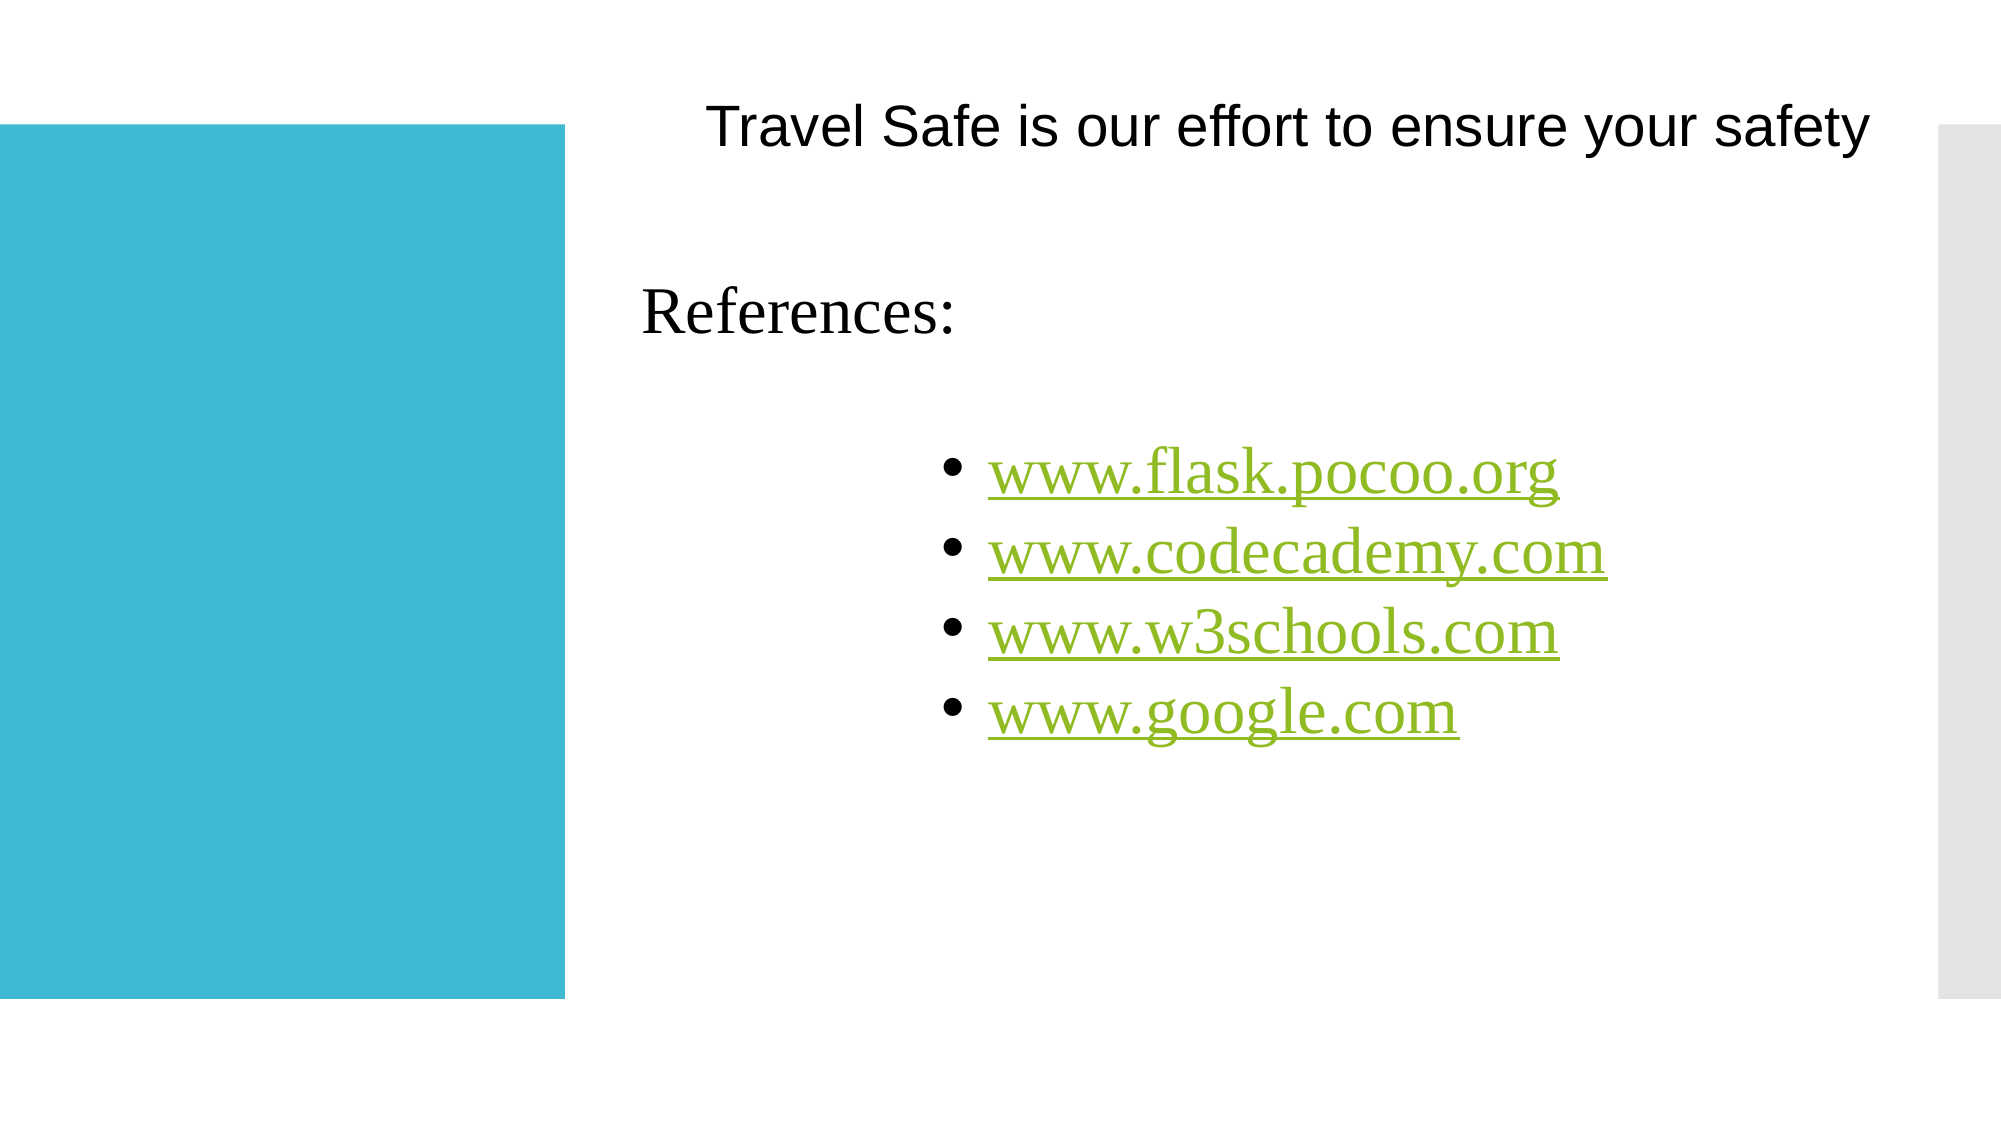

Travel Safe is our effort to ensure your safety
References:

www.flask.pocoo.org
www.codecademy.com
www.w3schools.com
www.google.com